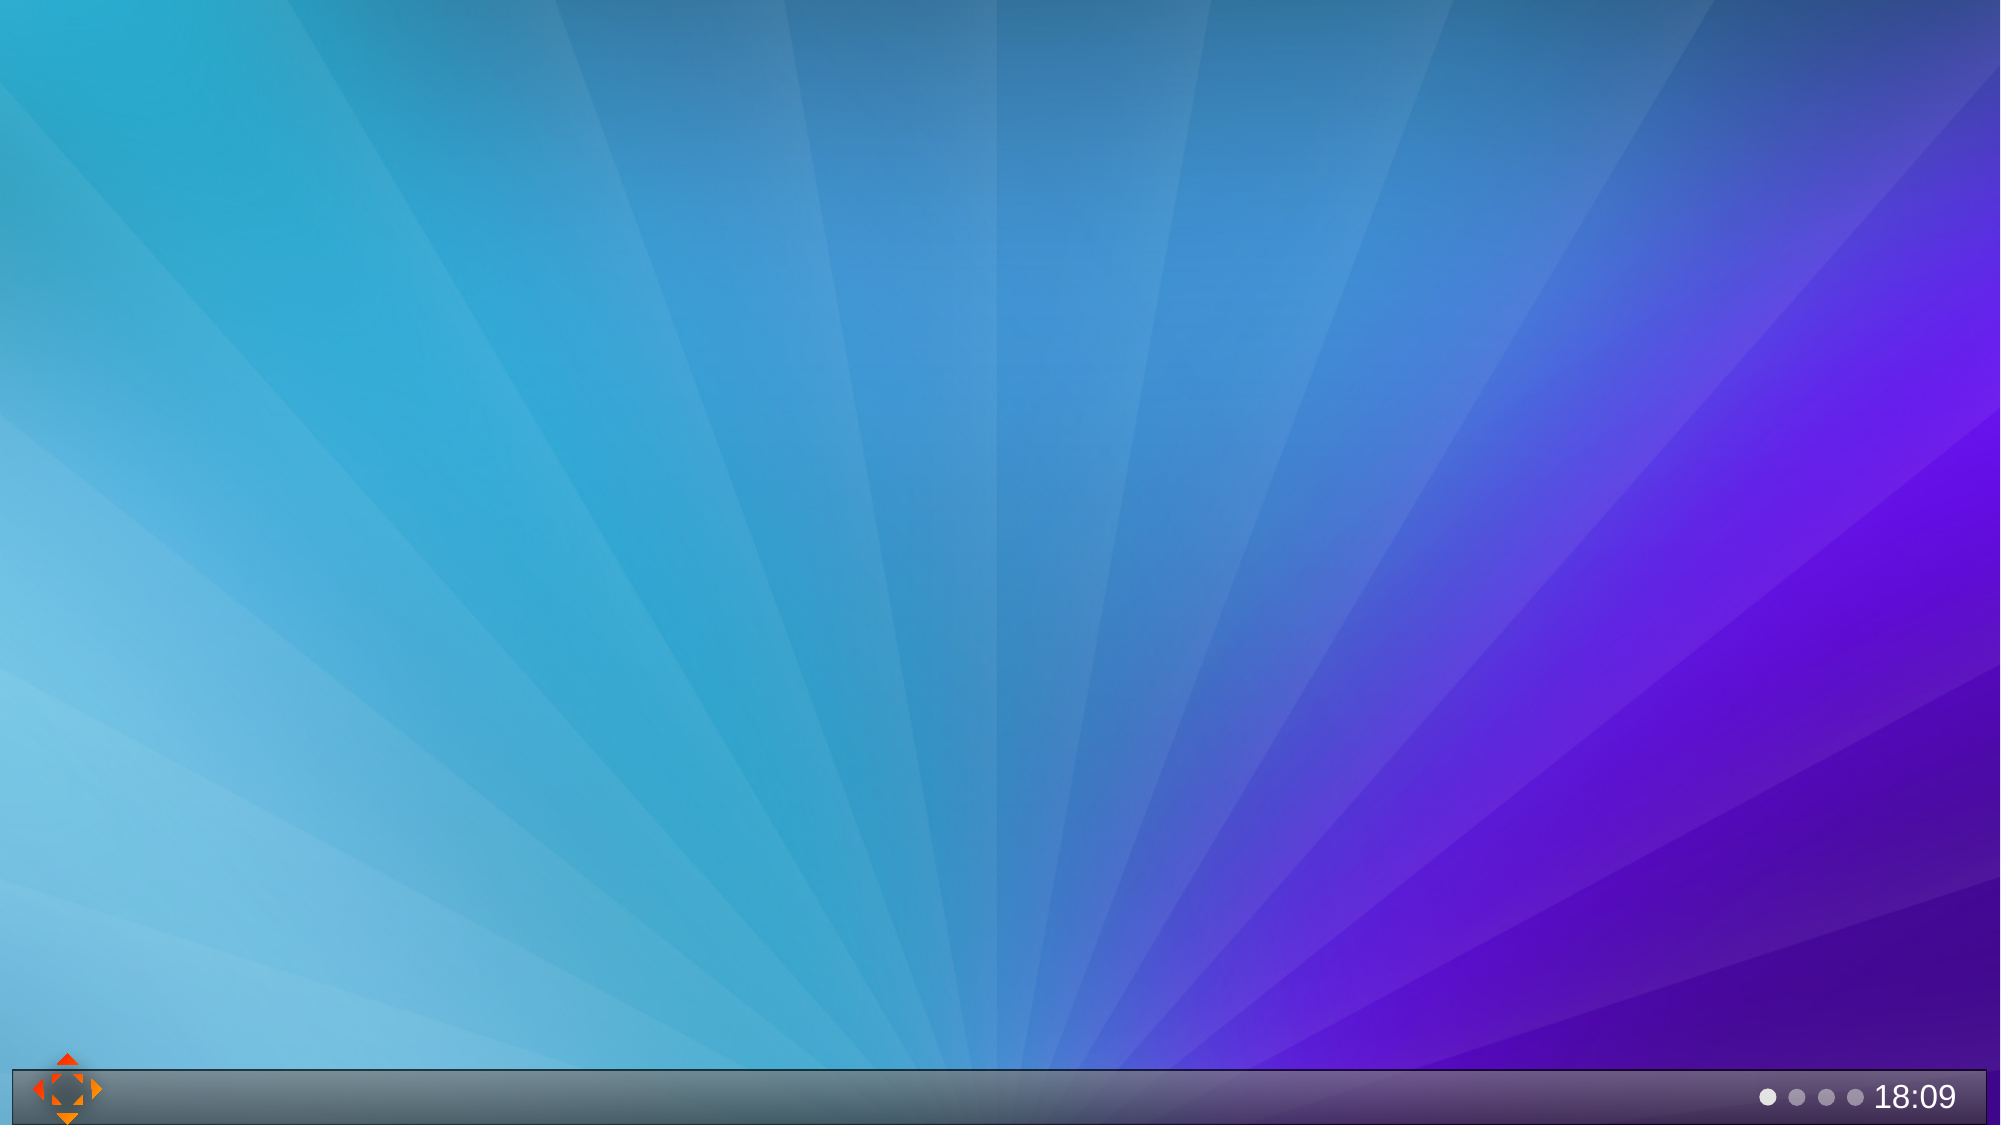

/Users/LightOS lover/Desktop/

0 items
/Users/Cat/

Launching Menu...

Menu
N/A
36
False
False
LightOS lover
Codename OrangePath OS
Build 999
For evaluation purposes only

AppName
AppName
Workspace 1
18:09